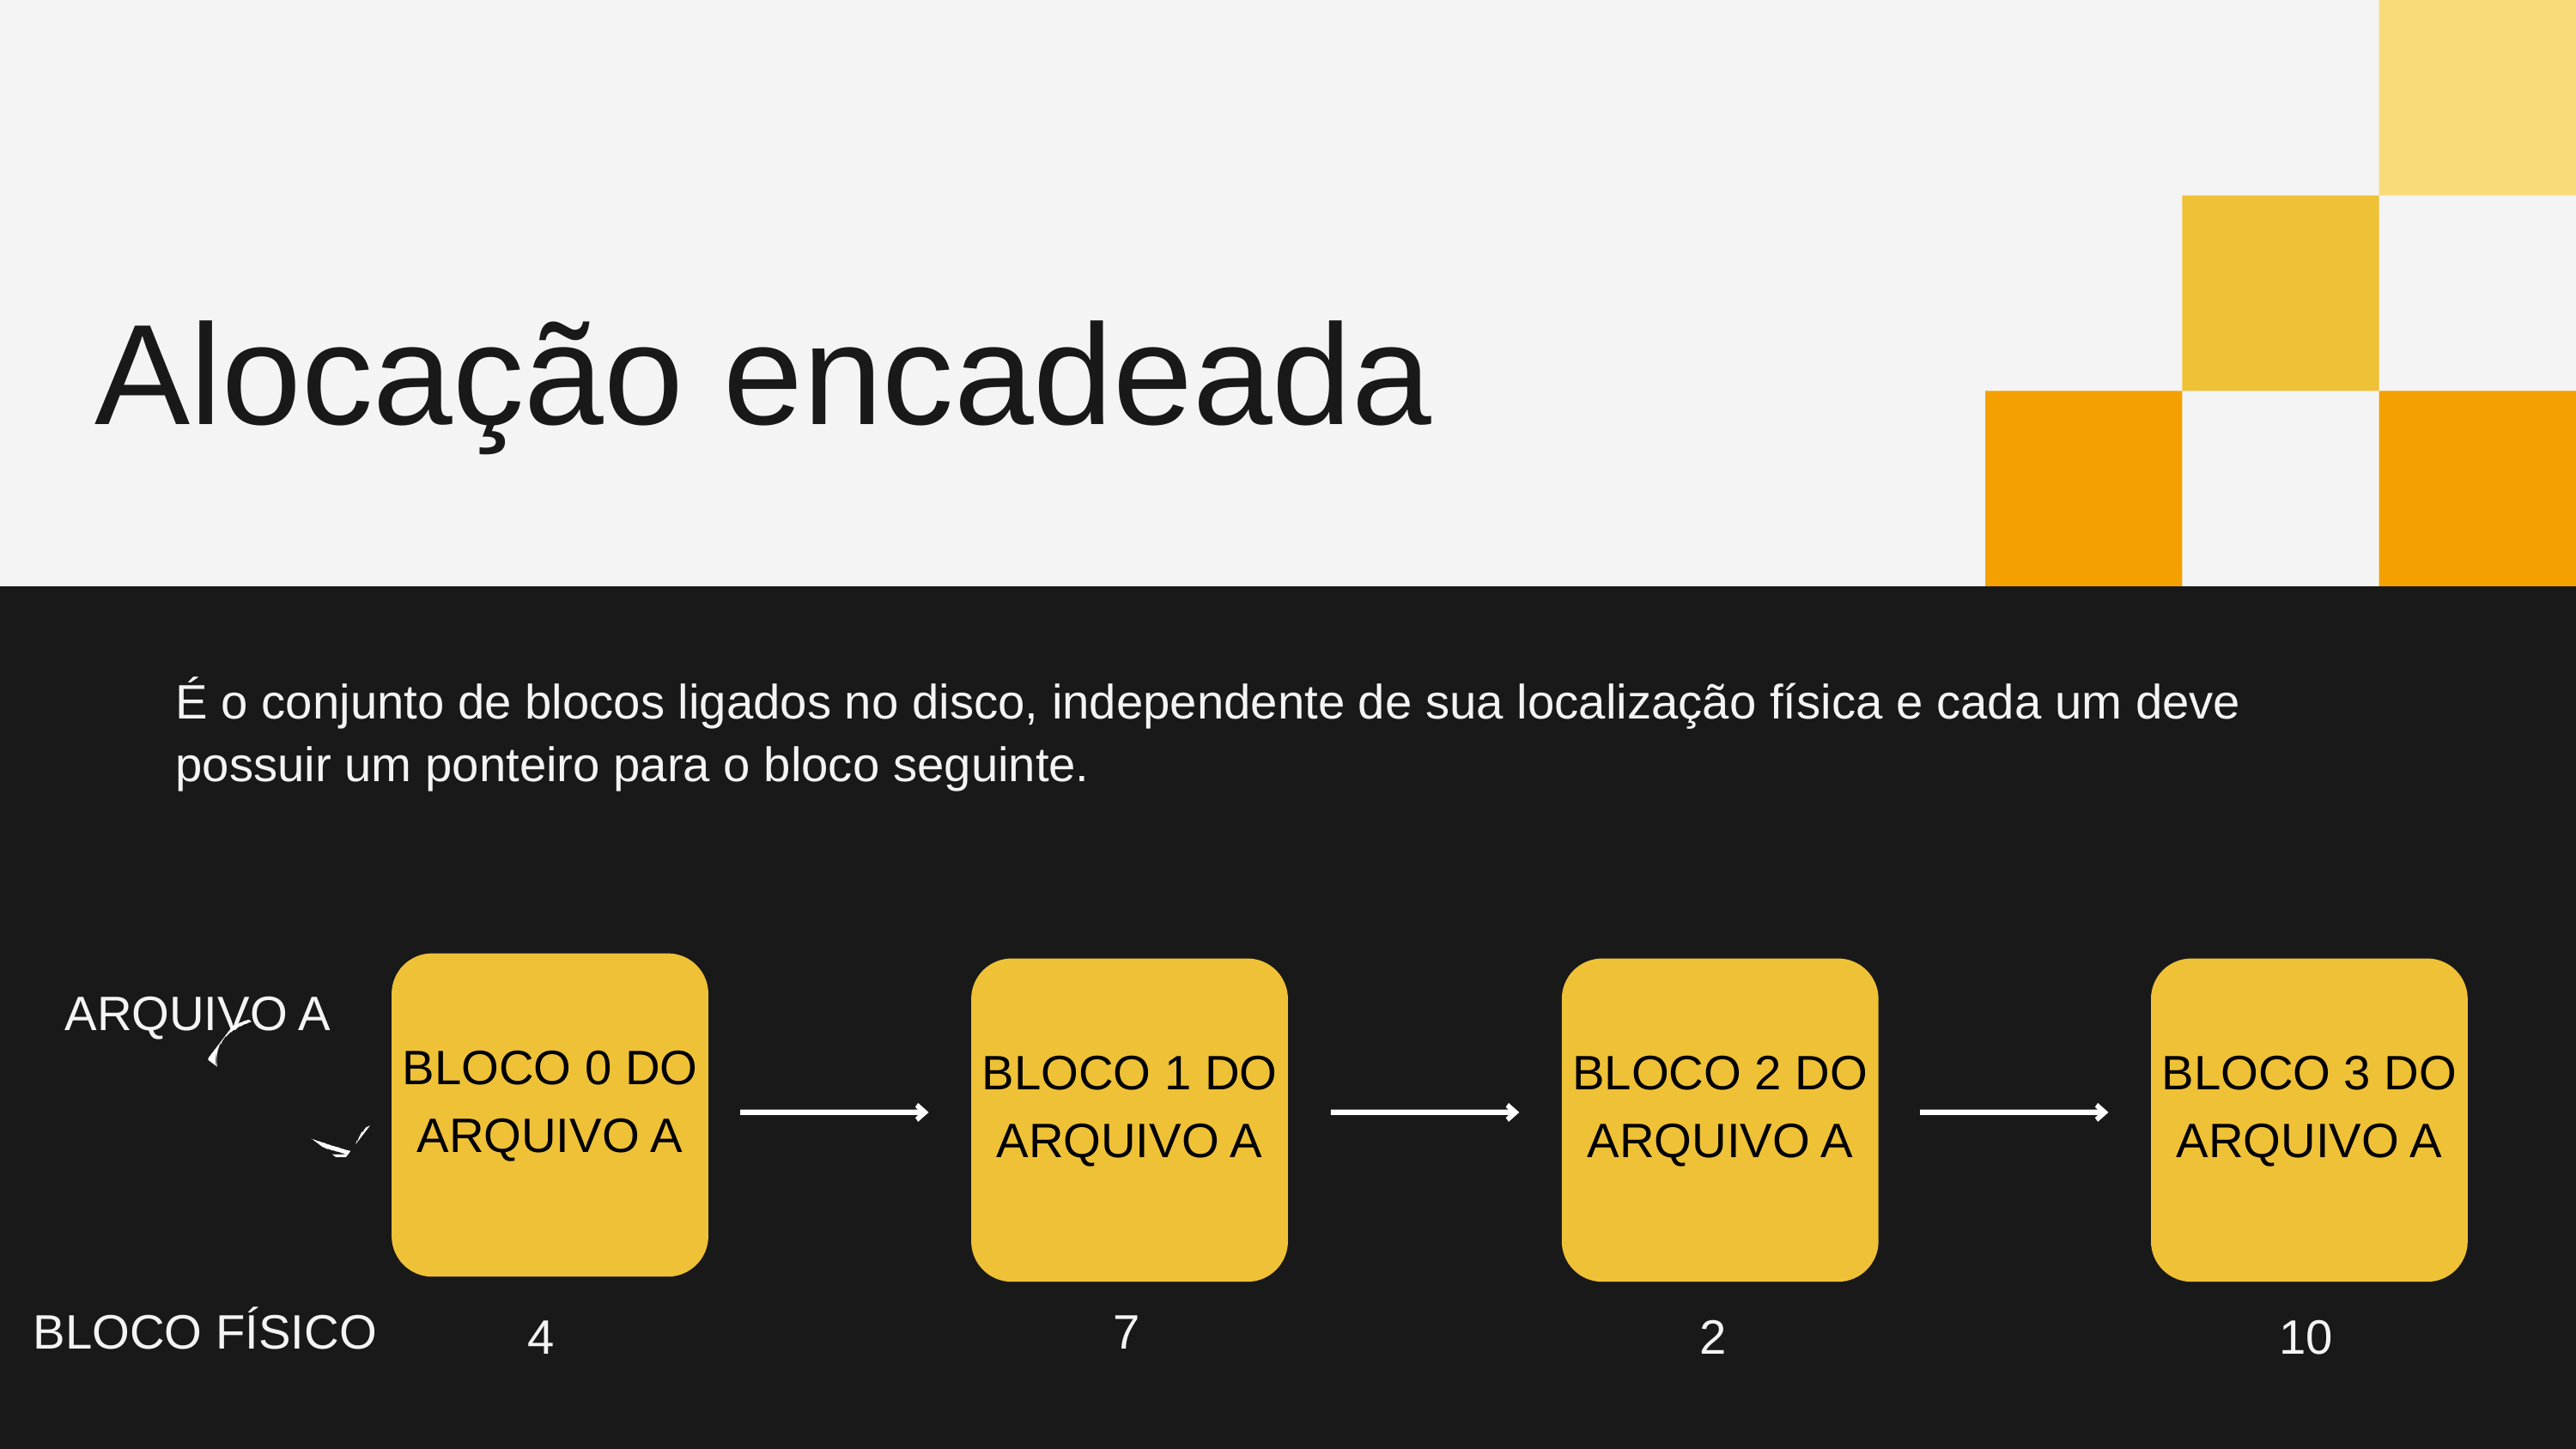

Alocação encadeada

É o conjunto de blocos ligados no disco, independente de sua localização física e cada um deve possuir um ponteiro para o bloco seguinte.

BLOCO 0 DO ARQUIVO A

BLOCO 1 DO ARQUIVO A

BLOCO 2 DO ARQUIVO A

BLOCO 3 DO ARQUIVO A
ARQUIVO A

BLOCO FÍSICO
7
4
2
10